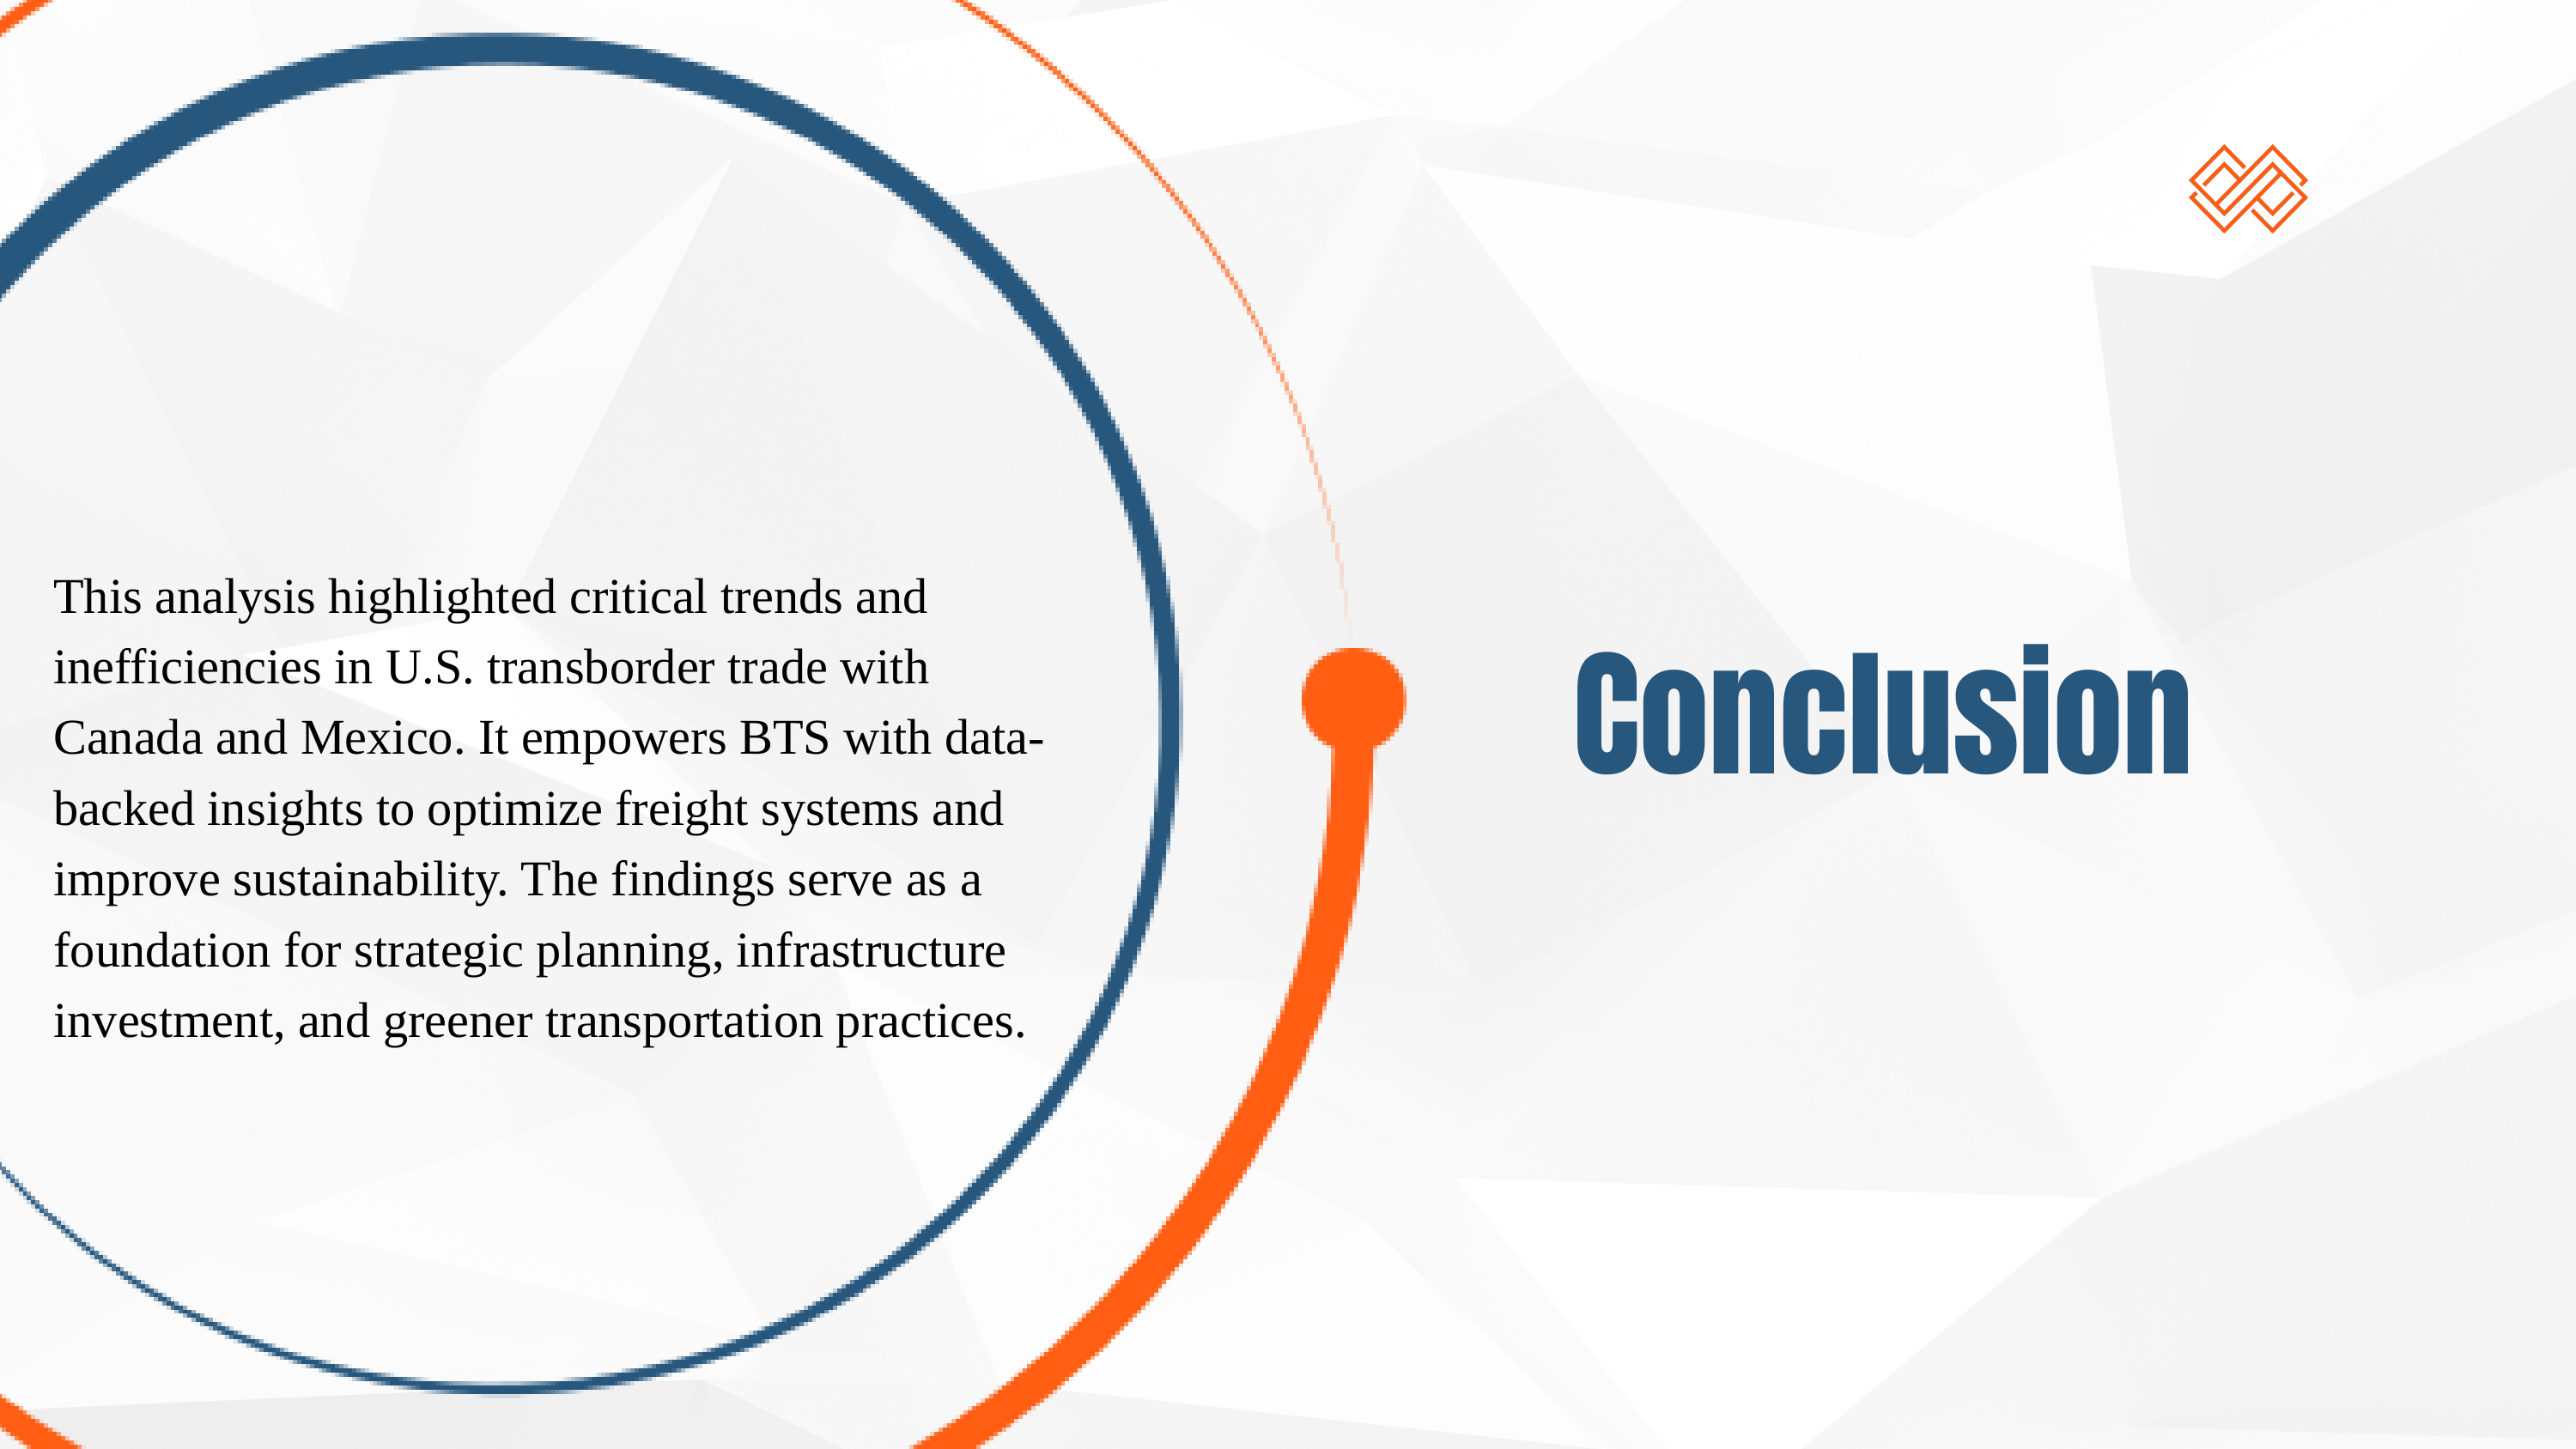

Conclusion
This analysis highlighted critical trends and inefficiencies in U.S. transborder trade with Canada and Mexico. It empowers BTS with data-backed insights to optimize freight systems and improve sustainability. The findings serve as a foundation for strategic planning, infrastructure investment, and greener transportation practices.